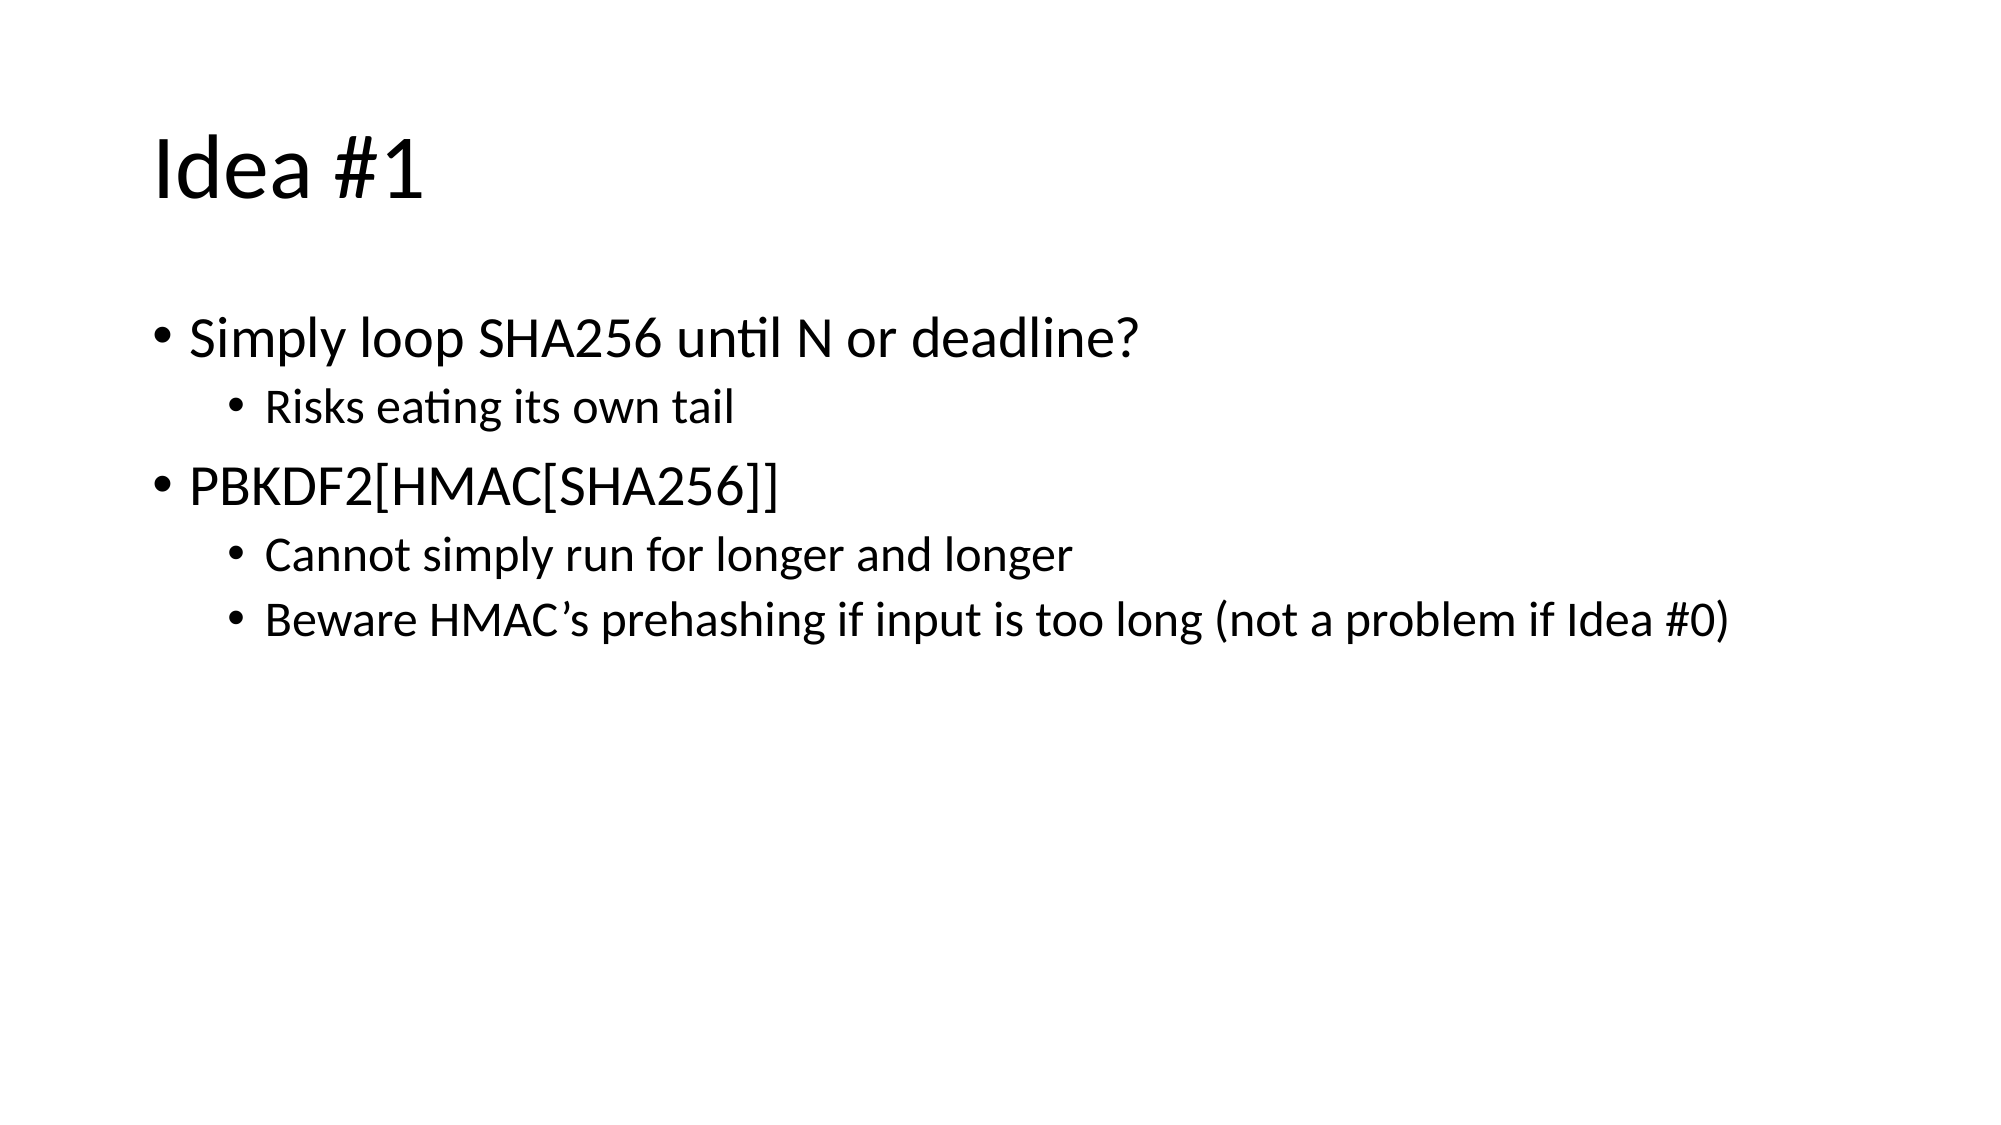

# Idea #1
Simply loop SHA256 until N or deadline?
Risks eating its own tail
PBKDF2[HMAC[SHA256]]
Cannot simply run for longer and longer
Beware HMAC’s prehashing if input is too long (not a problem if Idea #0)